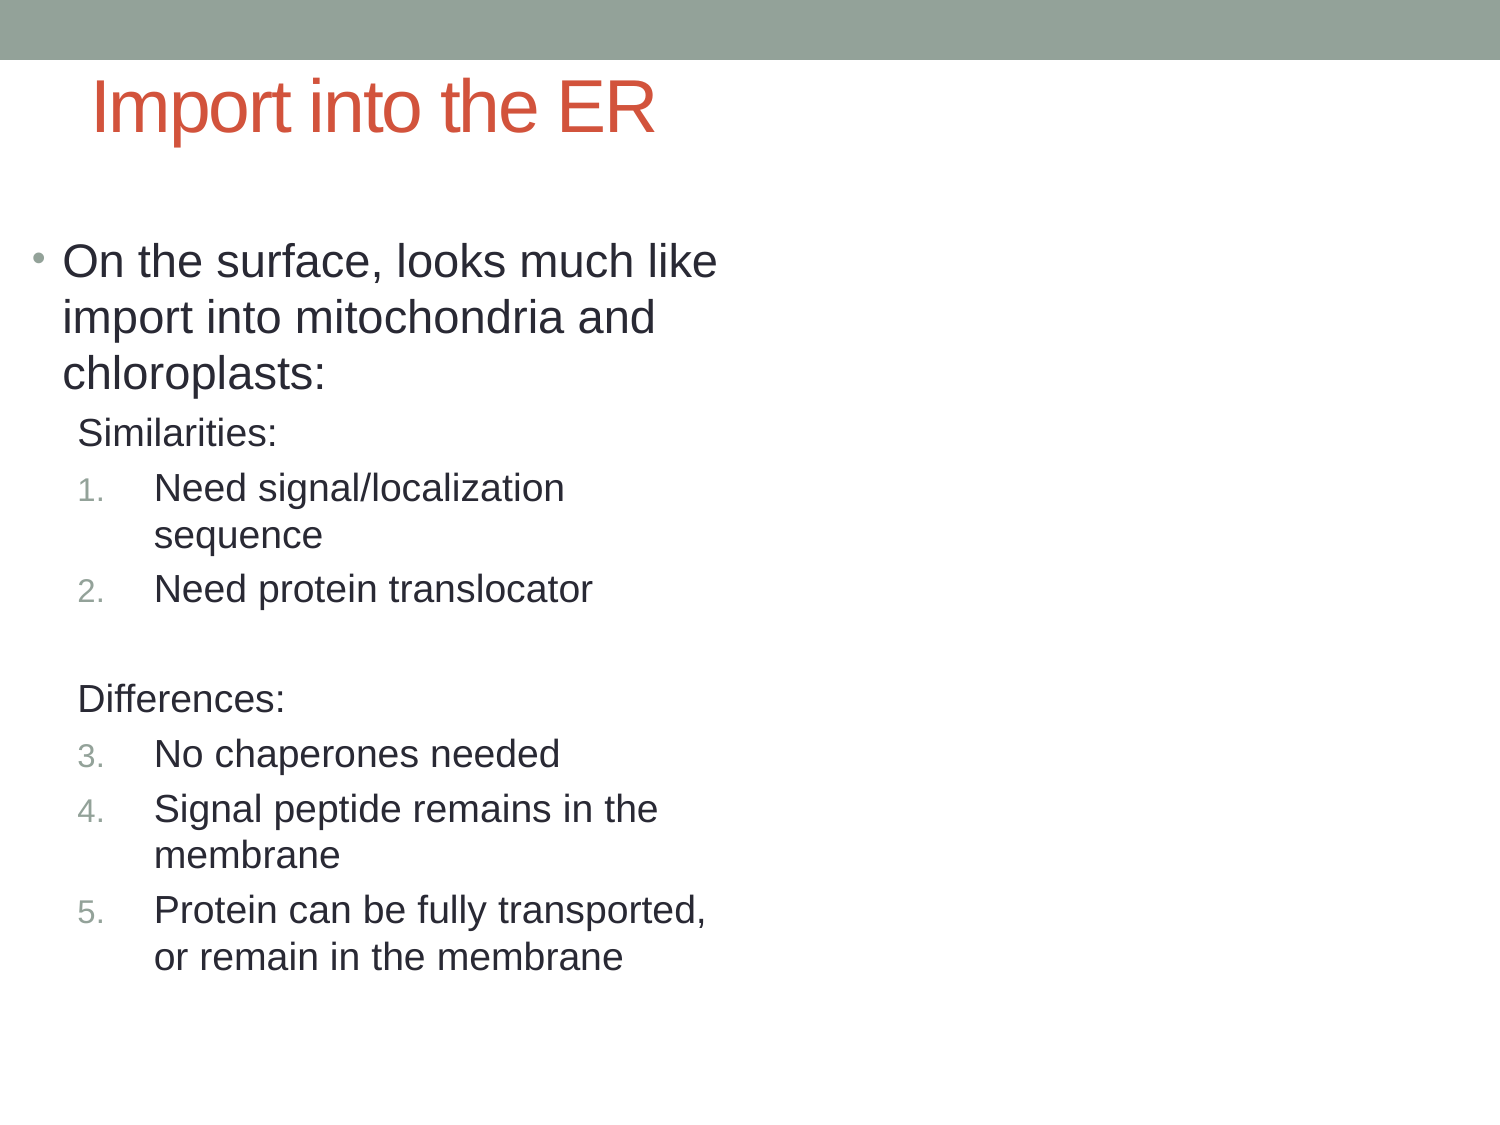

# Import into the ER
On the surface, looks much like import into mitochondria and chloroplasts:
Similarities:
Need signal/localization sequence
Need protein translocator

Differences:
No chaperones needed
Signal peptide remains in the membrane
Protein can be fully transported, or remain in the membrane